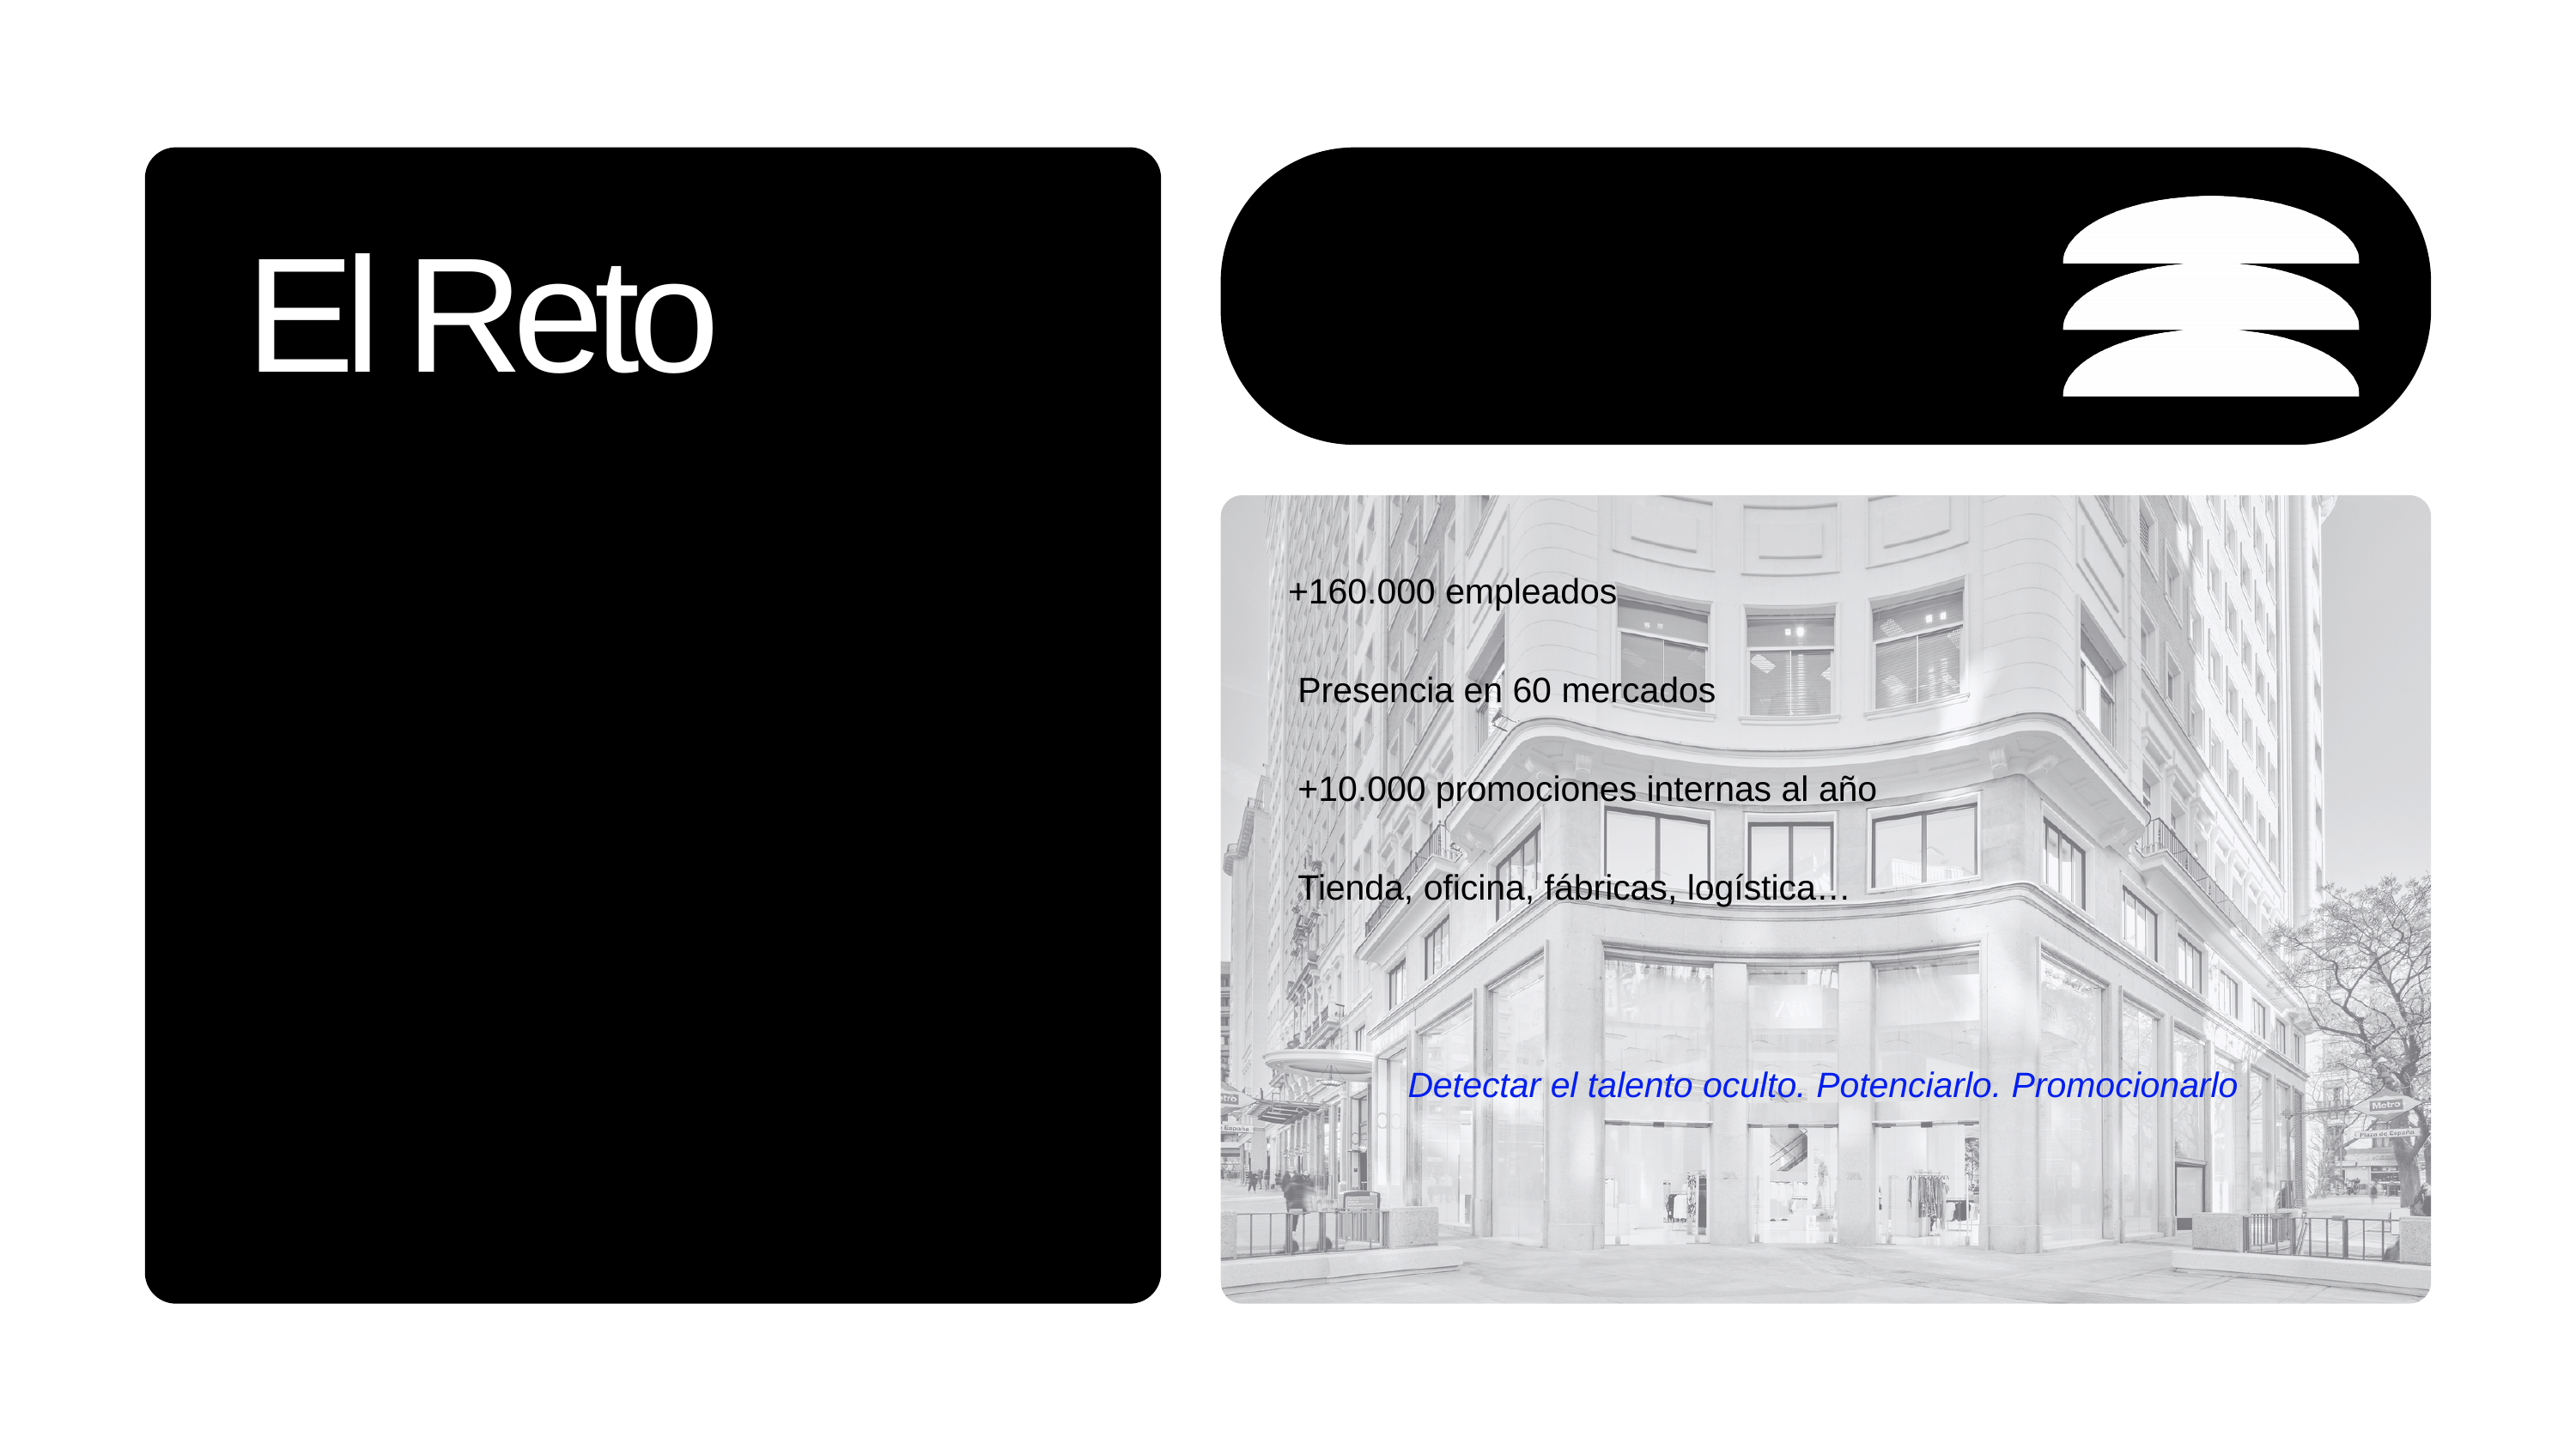

El Reto

+160.000 empleados

 Presencia en 60 mercados

 +10.000 promociones internas al año

 Tienda, oficina, fábricas, logística…

Detectar el talento oculto. Potenciarlo. Promocionarlo